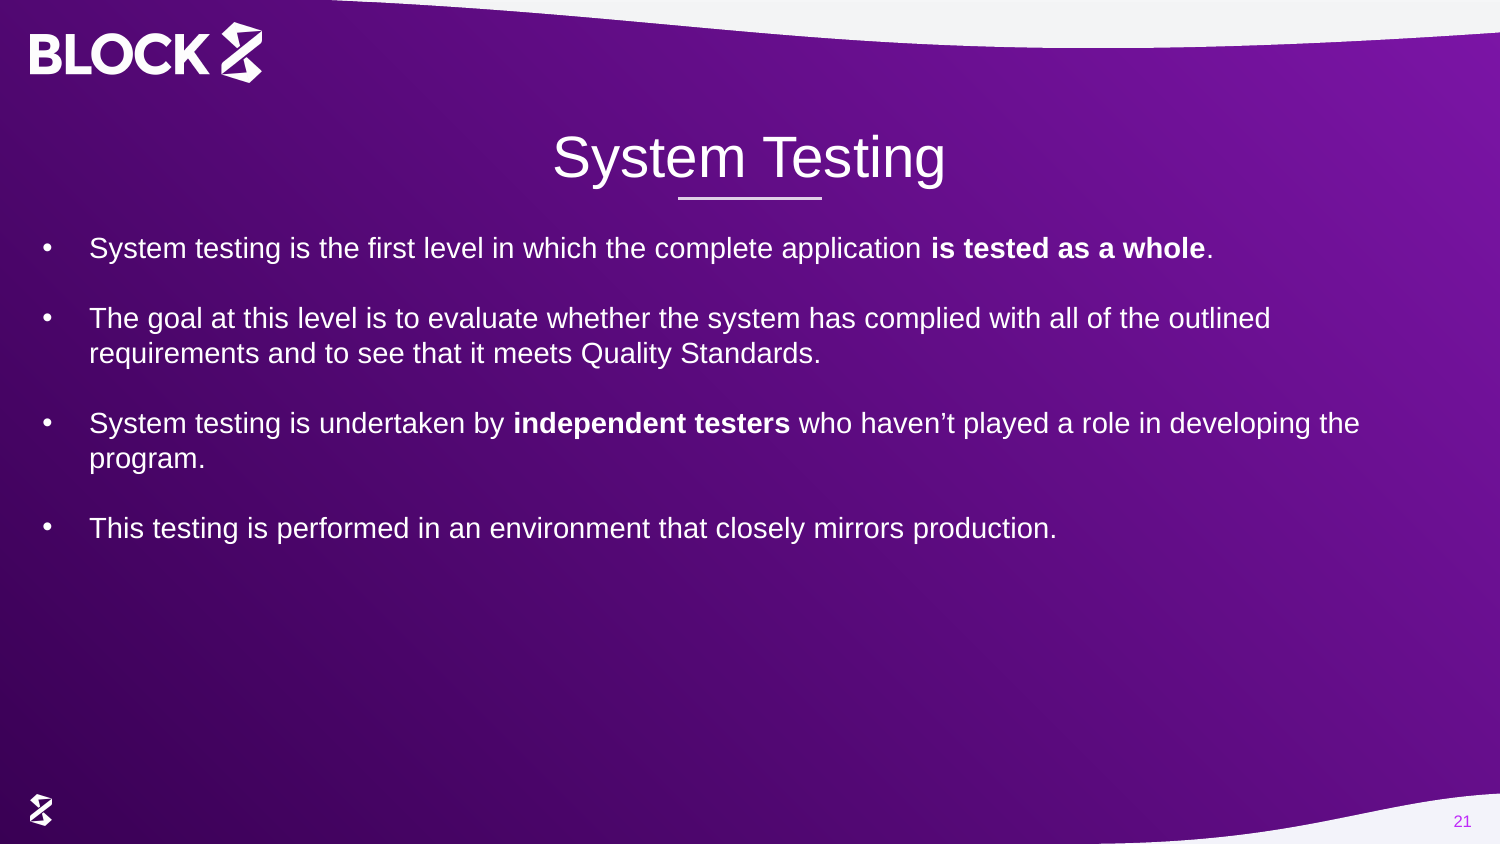

# System Testing
System testing is the first level in which the complete application is tested as a whole.

The goal at this level is to evaluate whether the system has complied with all of the outlined requirements and to see that it meets Quality Standards.

System testing is undertaken by independent testers who haven’t played a role in developing the program.

This testing is performed in an environment that closely mirrors production.
21